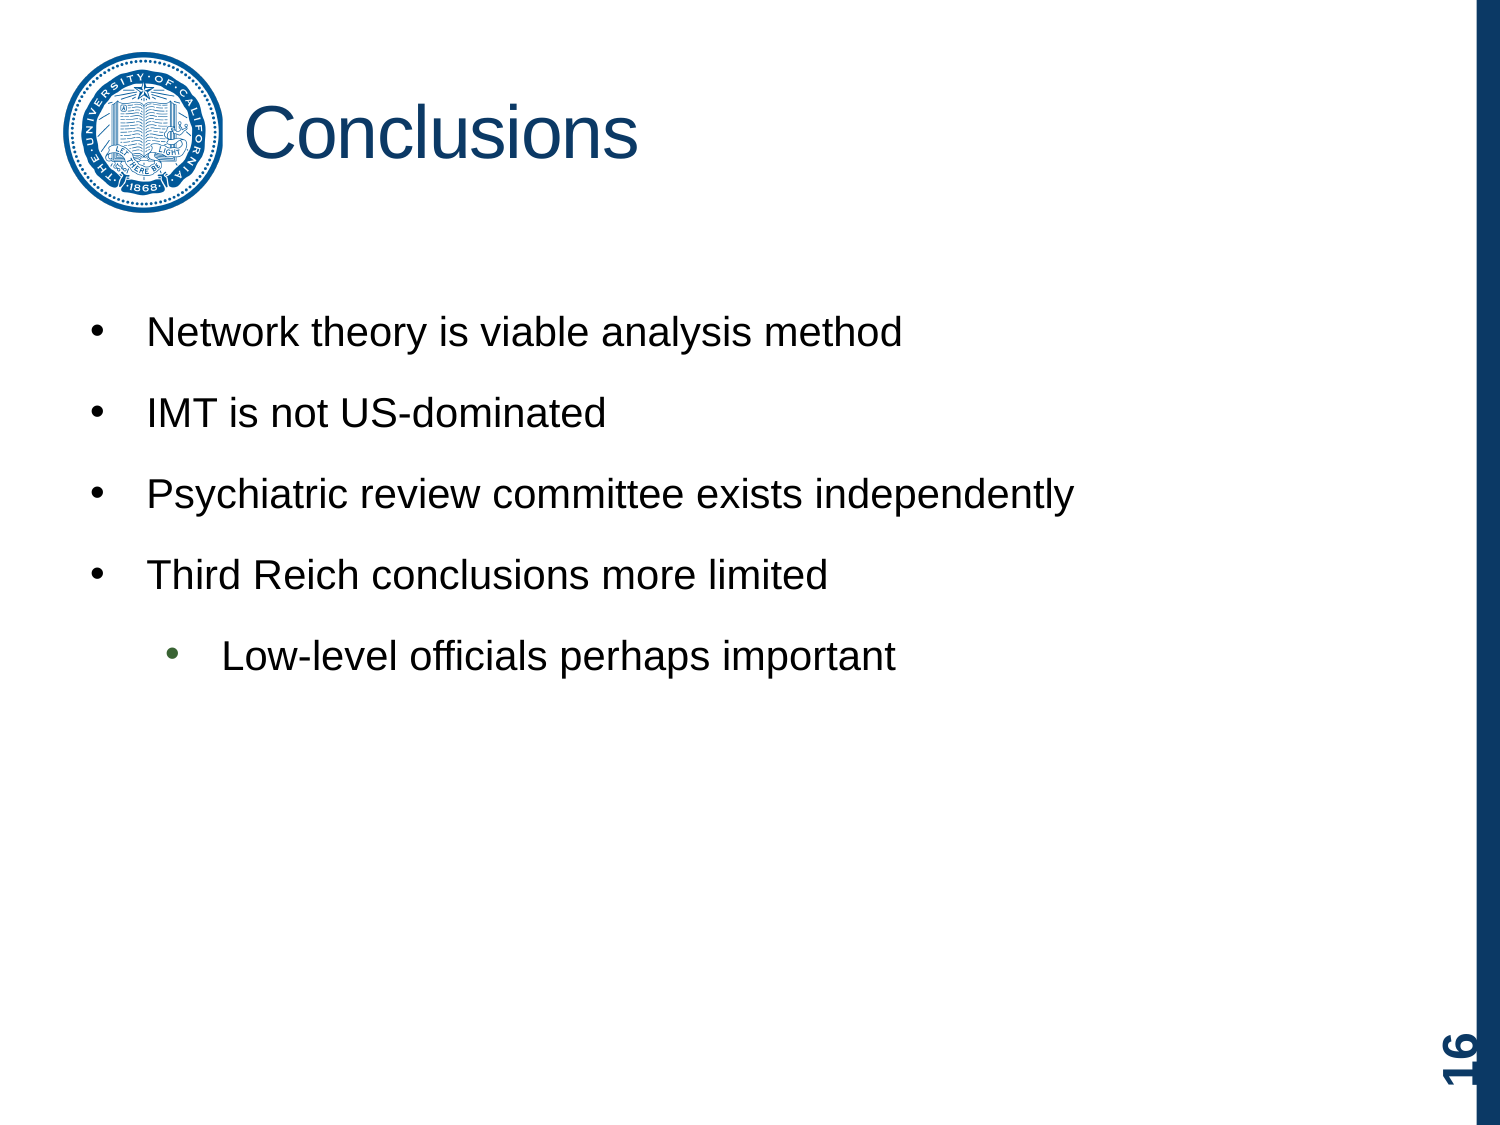

# Conclusions
Network theory is viable analysis method
IMT is not US-dominated
Psychiatric review committee exists independently
Third Reich conclusions more limited
Low-level officials perhaps important

16